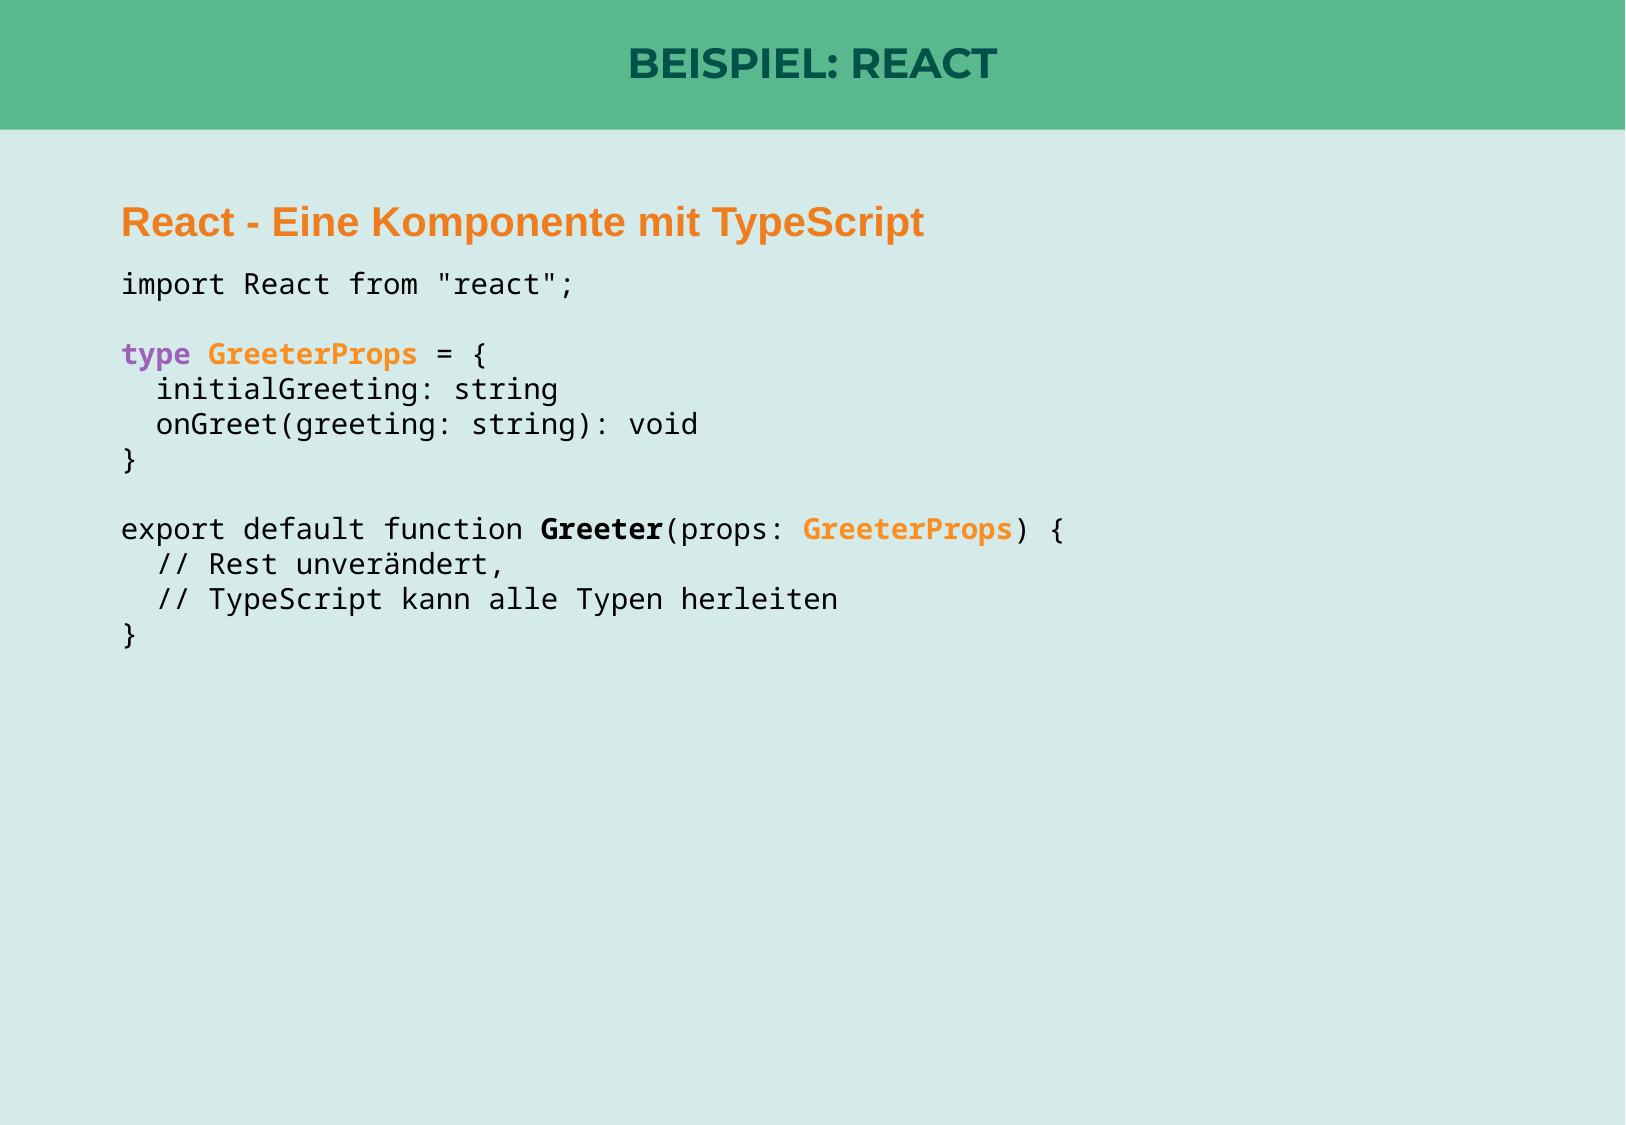

# Beispiel: React
React - Eine Komponente mit TypeScript

import React from "react";

type GreeterProps = {
  initialGreeting: string
  onGreet(greeting: string): void
}

export default function Greeter(props: GreeterProps) {
  // Rest unverändert,
  // TypeScript kann alle Typen herleiten
}